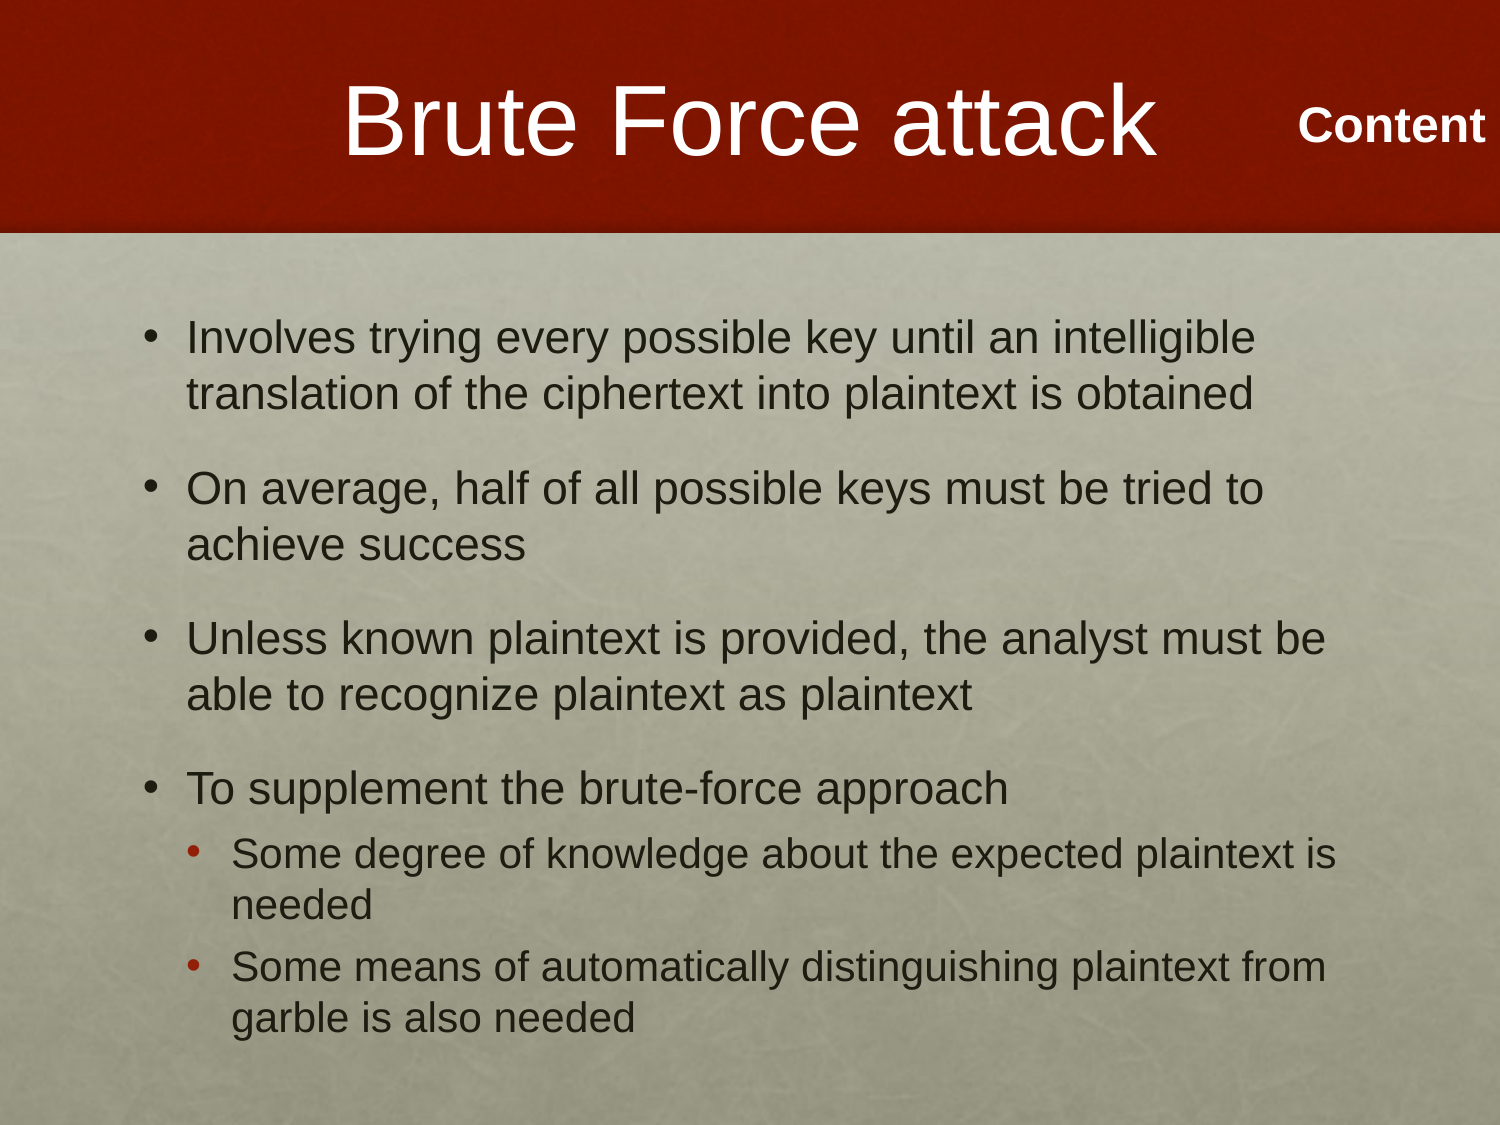

# Brute Force attack
Involves trying every possible key until an intelligible translation of the ciphertext into plaintext is obtained
On average, half of all possible keys must be tried to achieve success
Unless known plaintext is provided, the analyst must be able to recognize plaintext as plaintext
To supplement the brute-force approach
Some degree of knowledge about the expected plaintext is needed
Some means of automatically distinguishing plaintext from garble is also needed